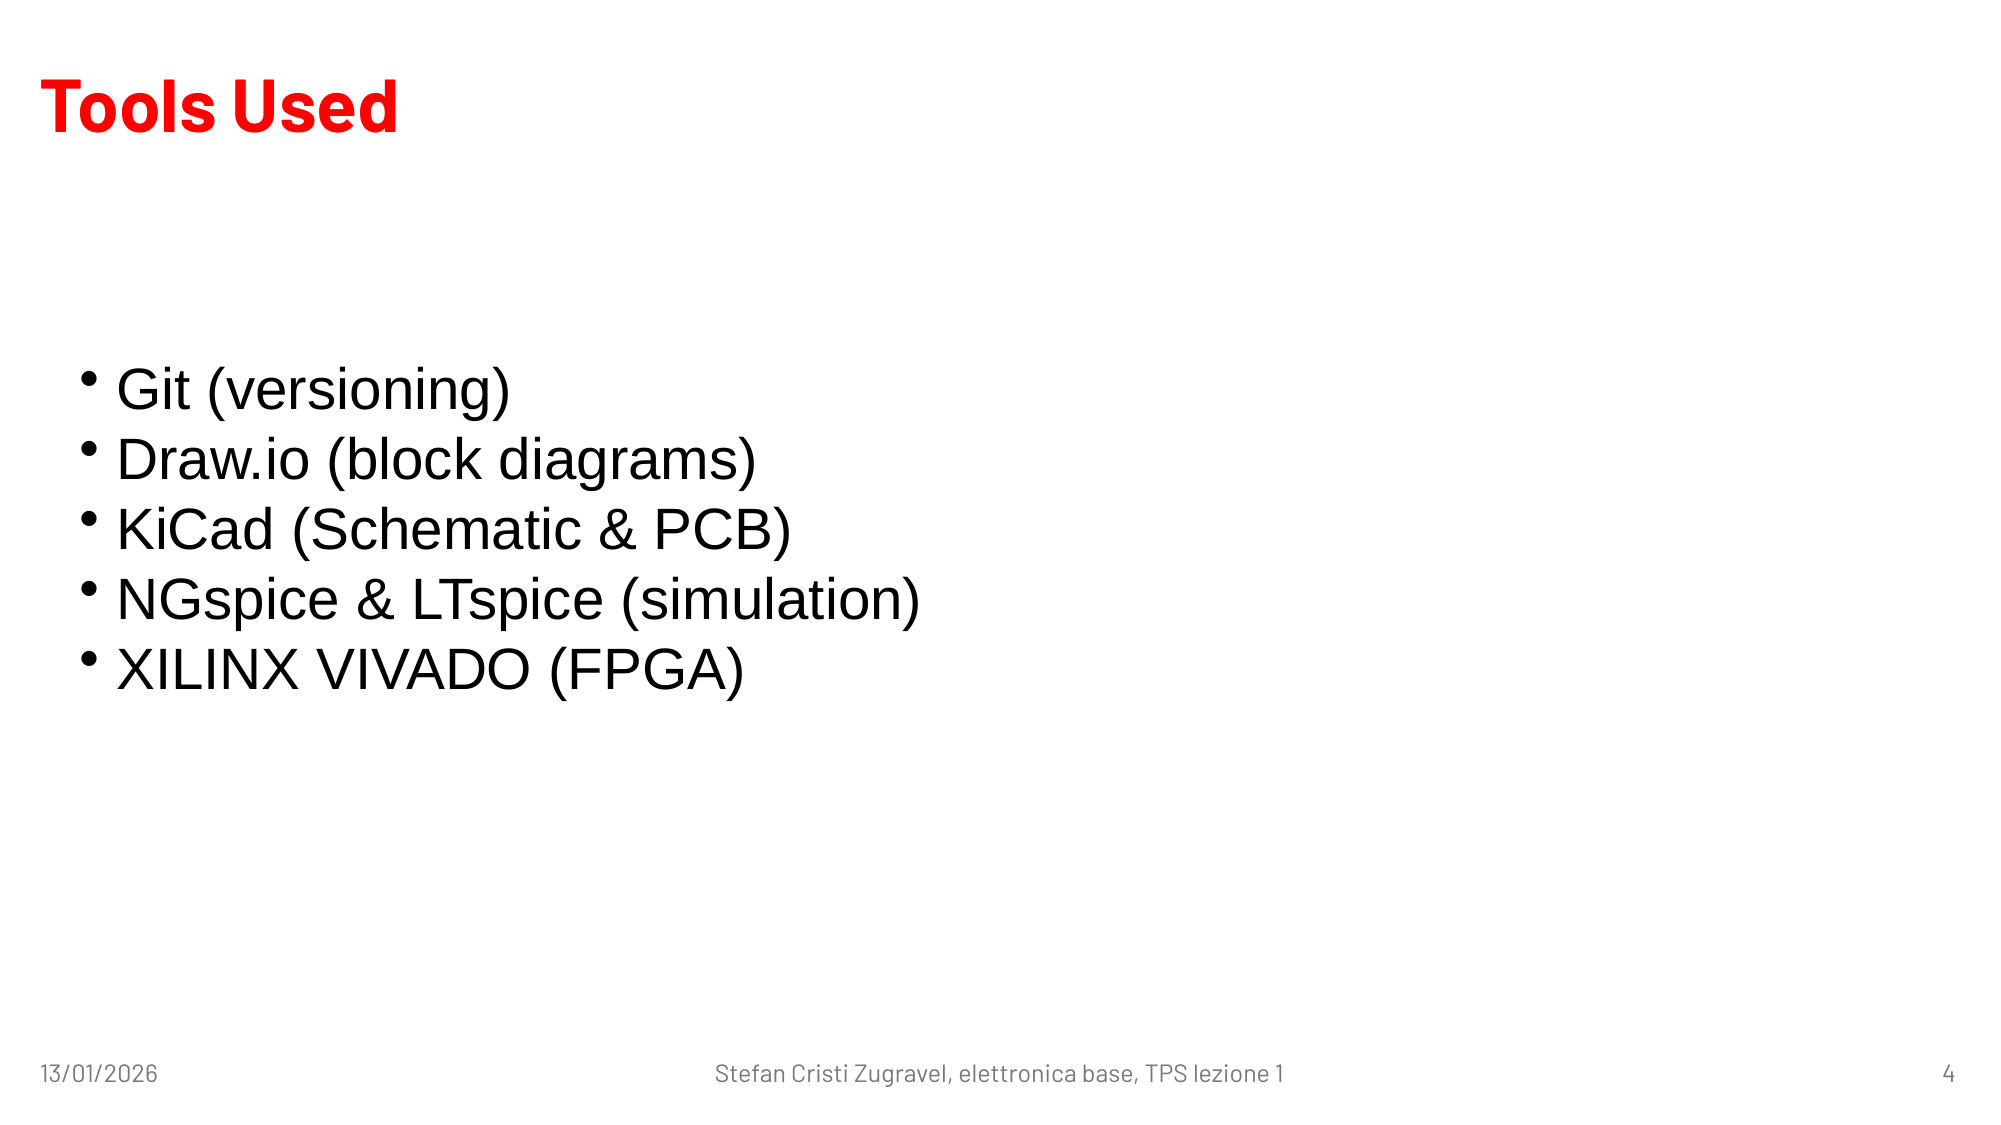

# Tools Used
 Git (versioning)
 Draw.io (block diagrams)
 KiCad (Schematic & PCB)
 NGspice & LTspice (simulation)
 XILINX VIVADO (FPGA)
13/01/2026
Stefan Cristi Zugravel, elettronica base, TPS lezione 1
4